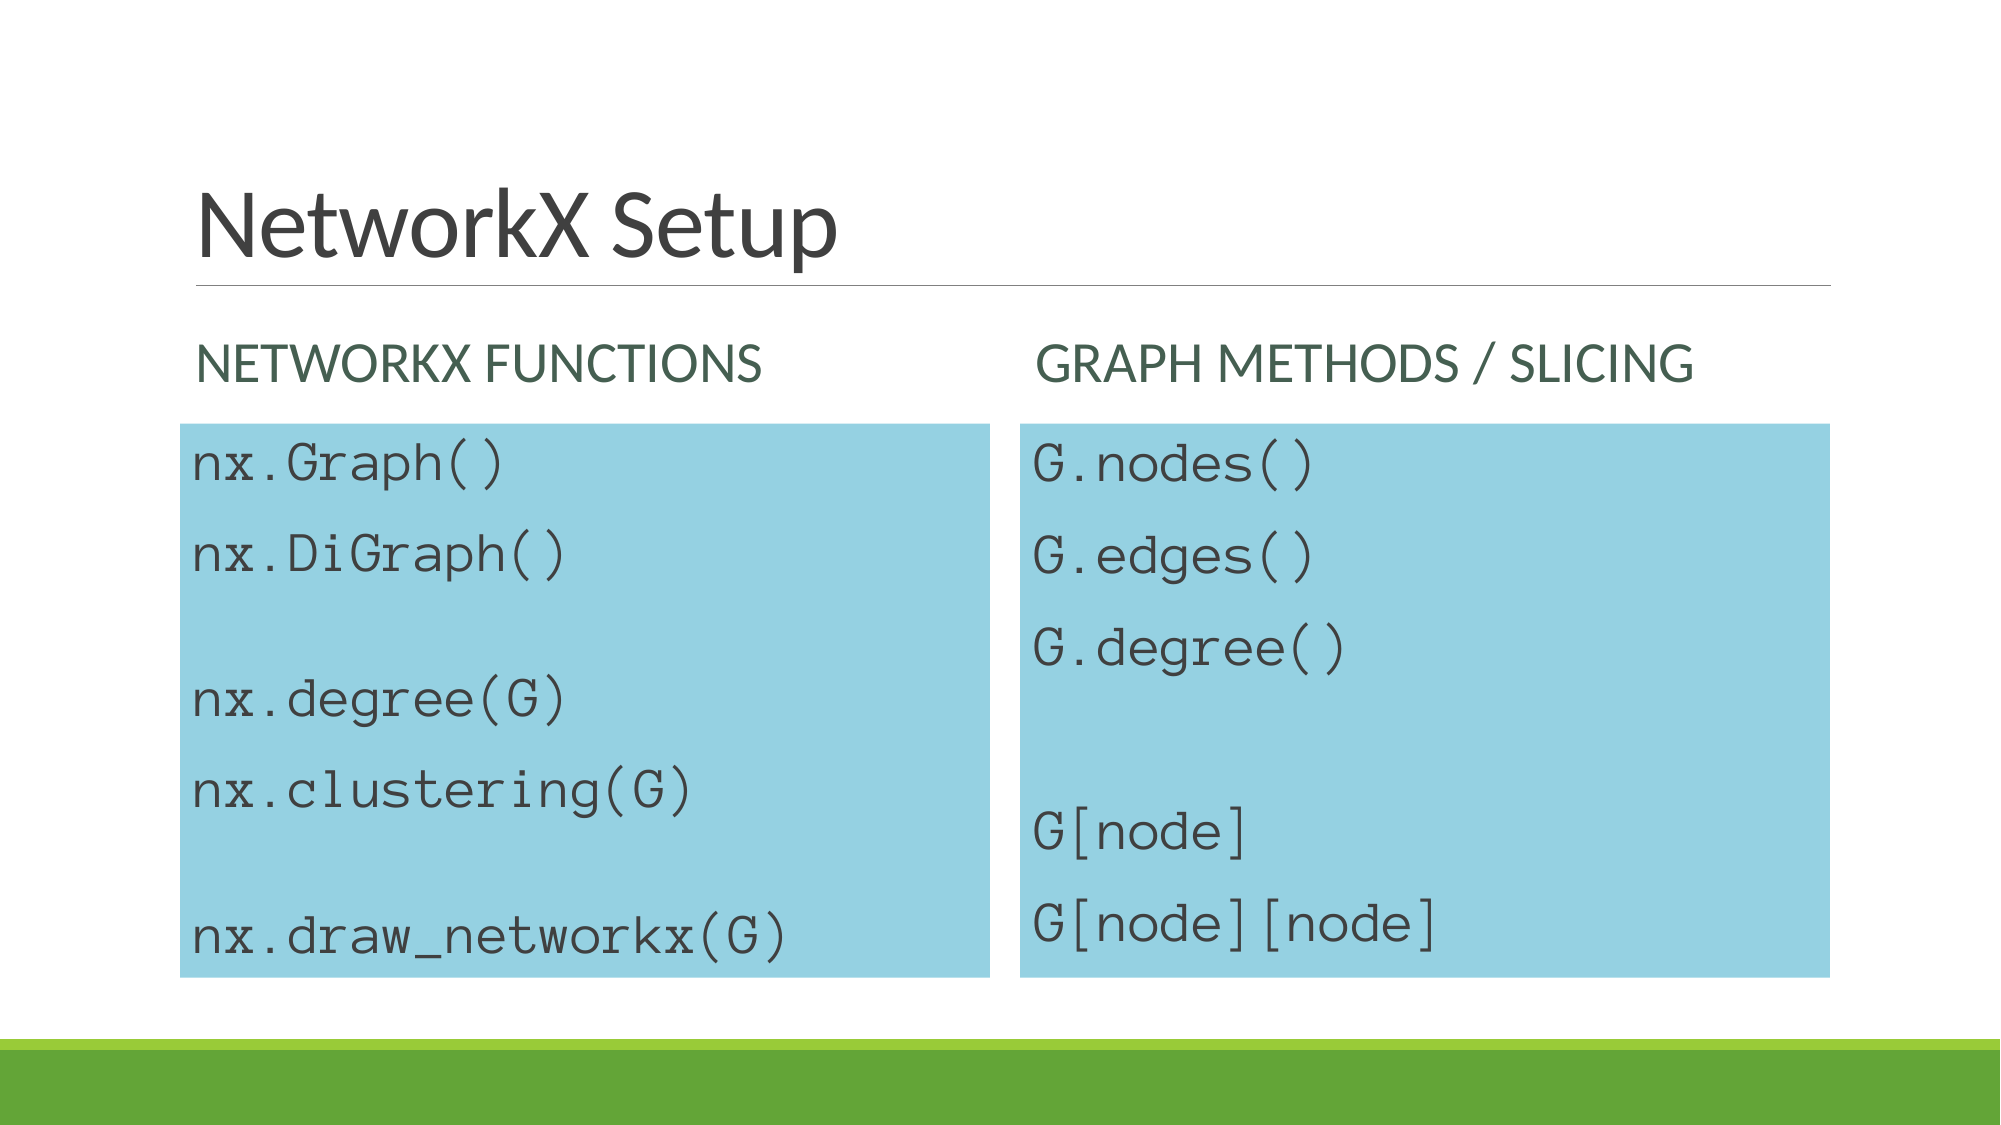

# NetworkX Setup
Networkx functions
Graph methods / slicing
nx.Graph()
nx.DiGraph()

nx.degree(G)
nx.clustering(G)

nx.draw_networkx(G)
G.nodes()
G.edges()
G.degree()

G[node]
G[node][node]